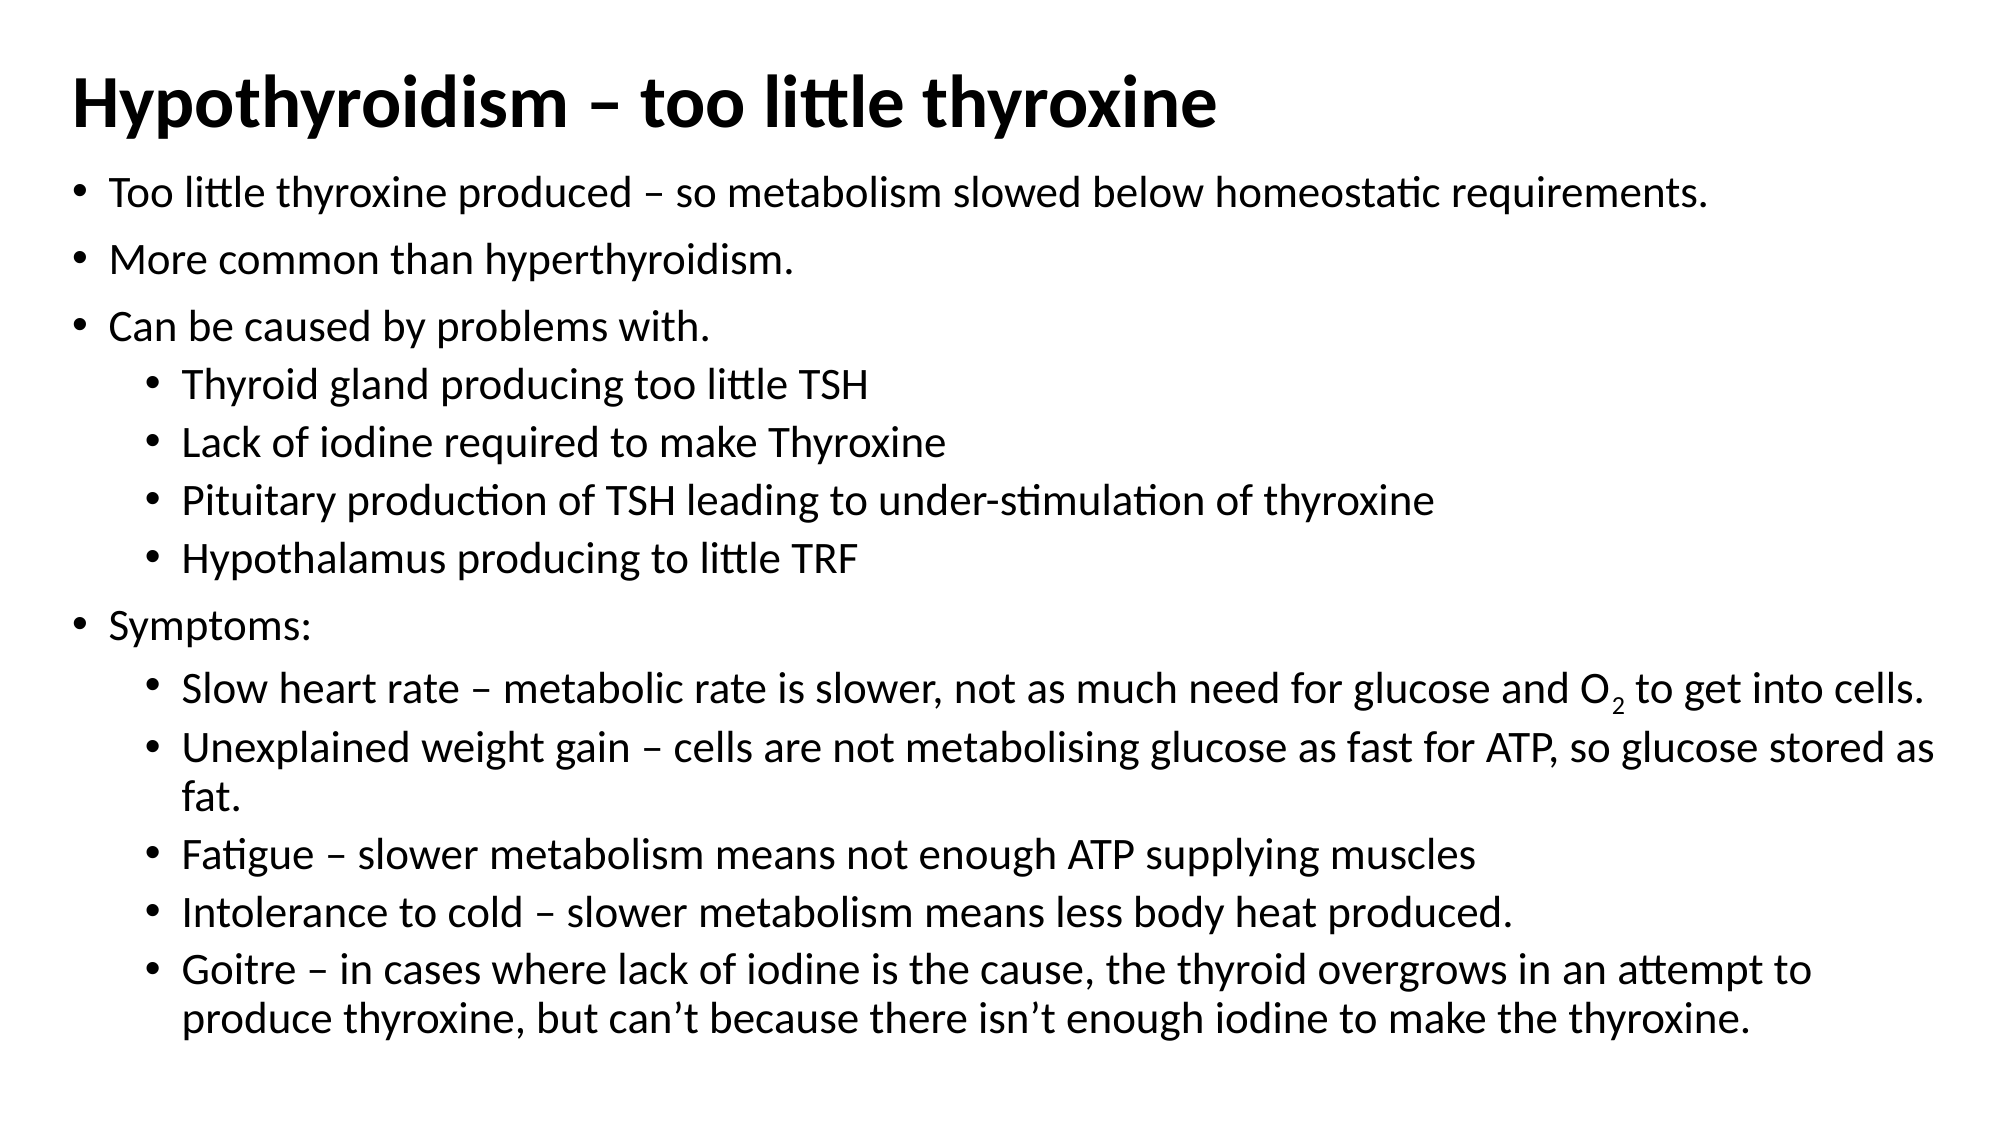

# Hypothyroidism – too little thyroxine
Too little thyroxine produced – so metabolism slowed below homeostatic requirements.
More common than hyperthyroidism.
Can be caused by problems with.
Thyroid gland producing too little TSH
Lack of iodine required to make Thyroxine
Pituitary production of TSH leading to under-stimulation of thyroxine
Hypothalamus producing to little TRF
Symptoms:
Slow heart rate – metabolic rate is slower, not as much need for glucose and O2 to get into cells.
Unexplained weight gain – cells are not metabolising glucose as fast for ATP, so glucose stored as fat.
Fatigue – slower metabolism means not enough ATP supplying muscles
Intolerance to cold – slower metabolism means less body heat produced.
Goitre – in cases where lack of iodine is the cause, the thyroid overgrows in an attempt to produce thyroxine, but can’t because there isn’t enough iodine to make the thyroxine.